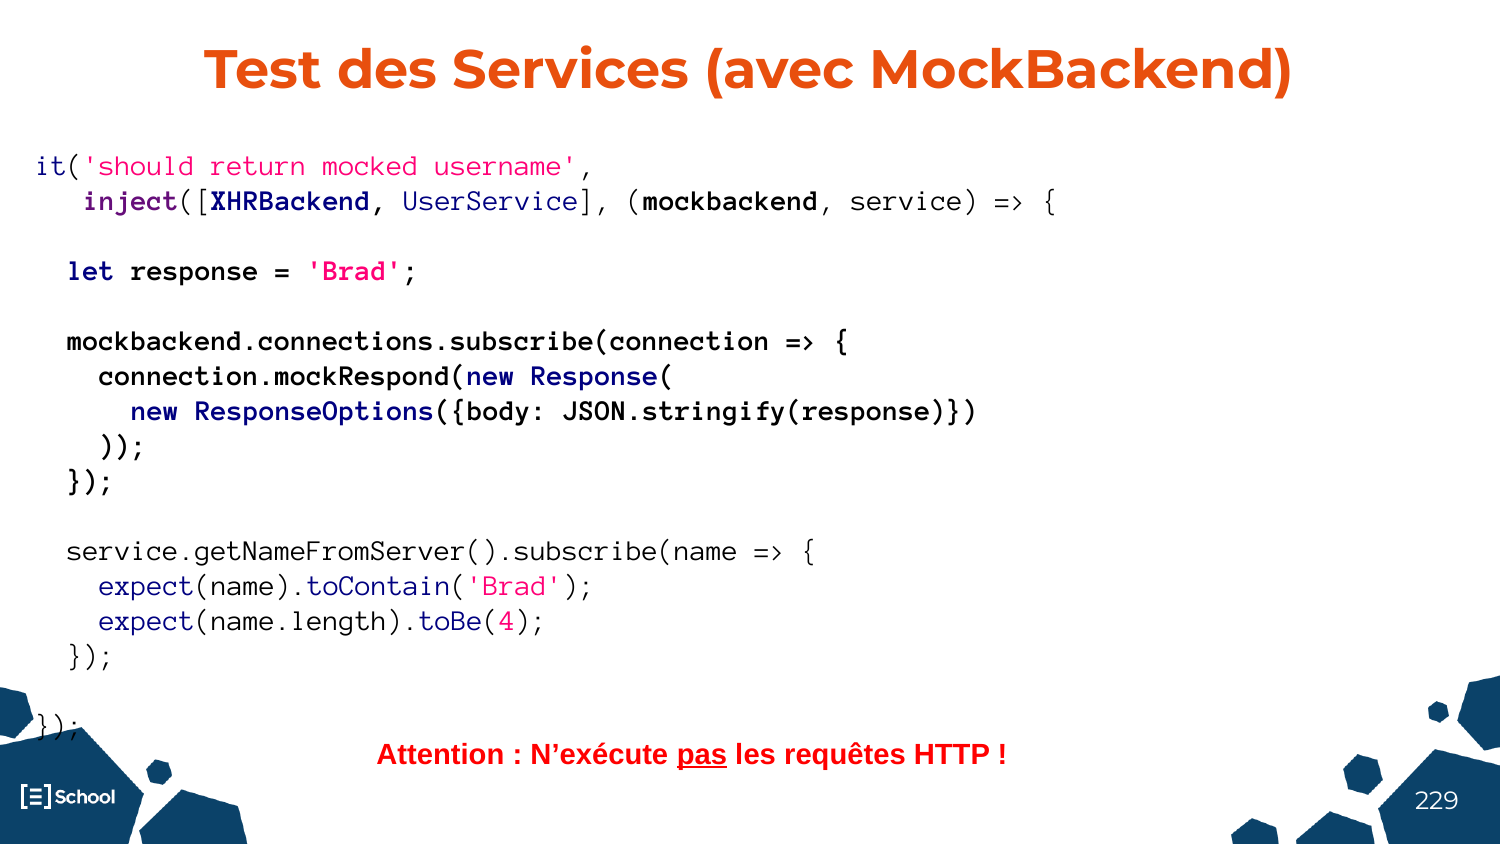

Test des Services (avec MockBackend)
it('should return mocked username',
   inject([XHRBackend, UserService], (mockbackend, service) => {

  let response = 'Brad';

  mockbackend.connections.subscribe(connection => {
    connection.mockRespond(new Response(
      new ResponseOptions({body: JSON.stringify(response)})
    ));
  });

  service.getNameFromServer().subscribe(name => {
    expect(name).toContain('Brad');
    expect(name.length).toBe(4);
  });

});

Attention : N’exécute pas les requêtes HTTP !
229